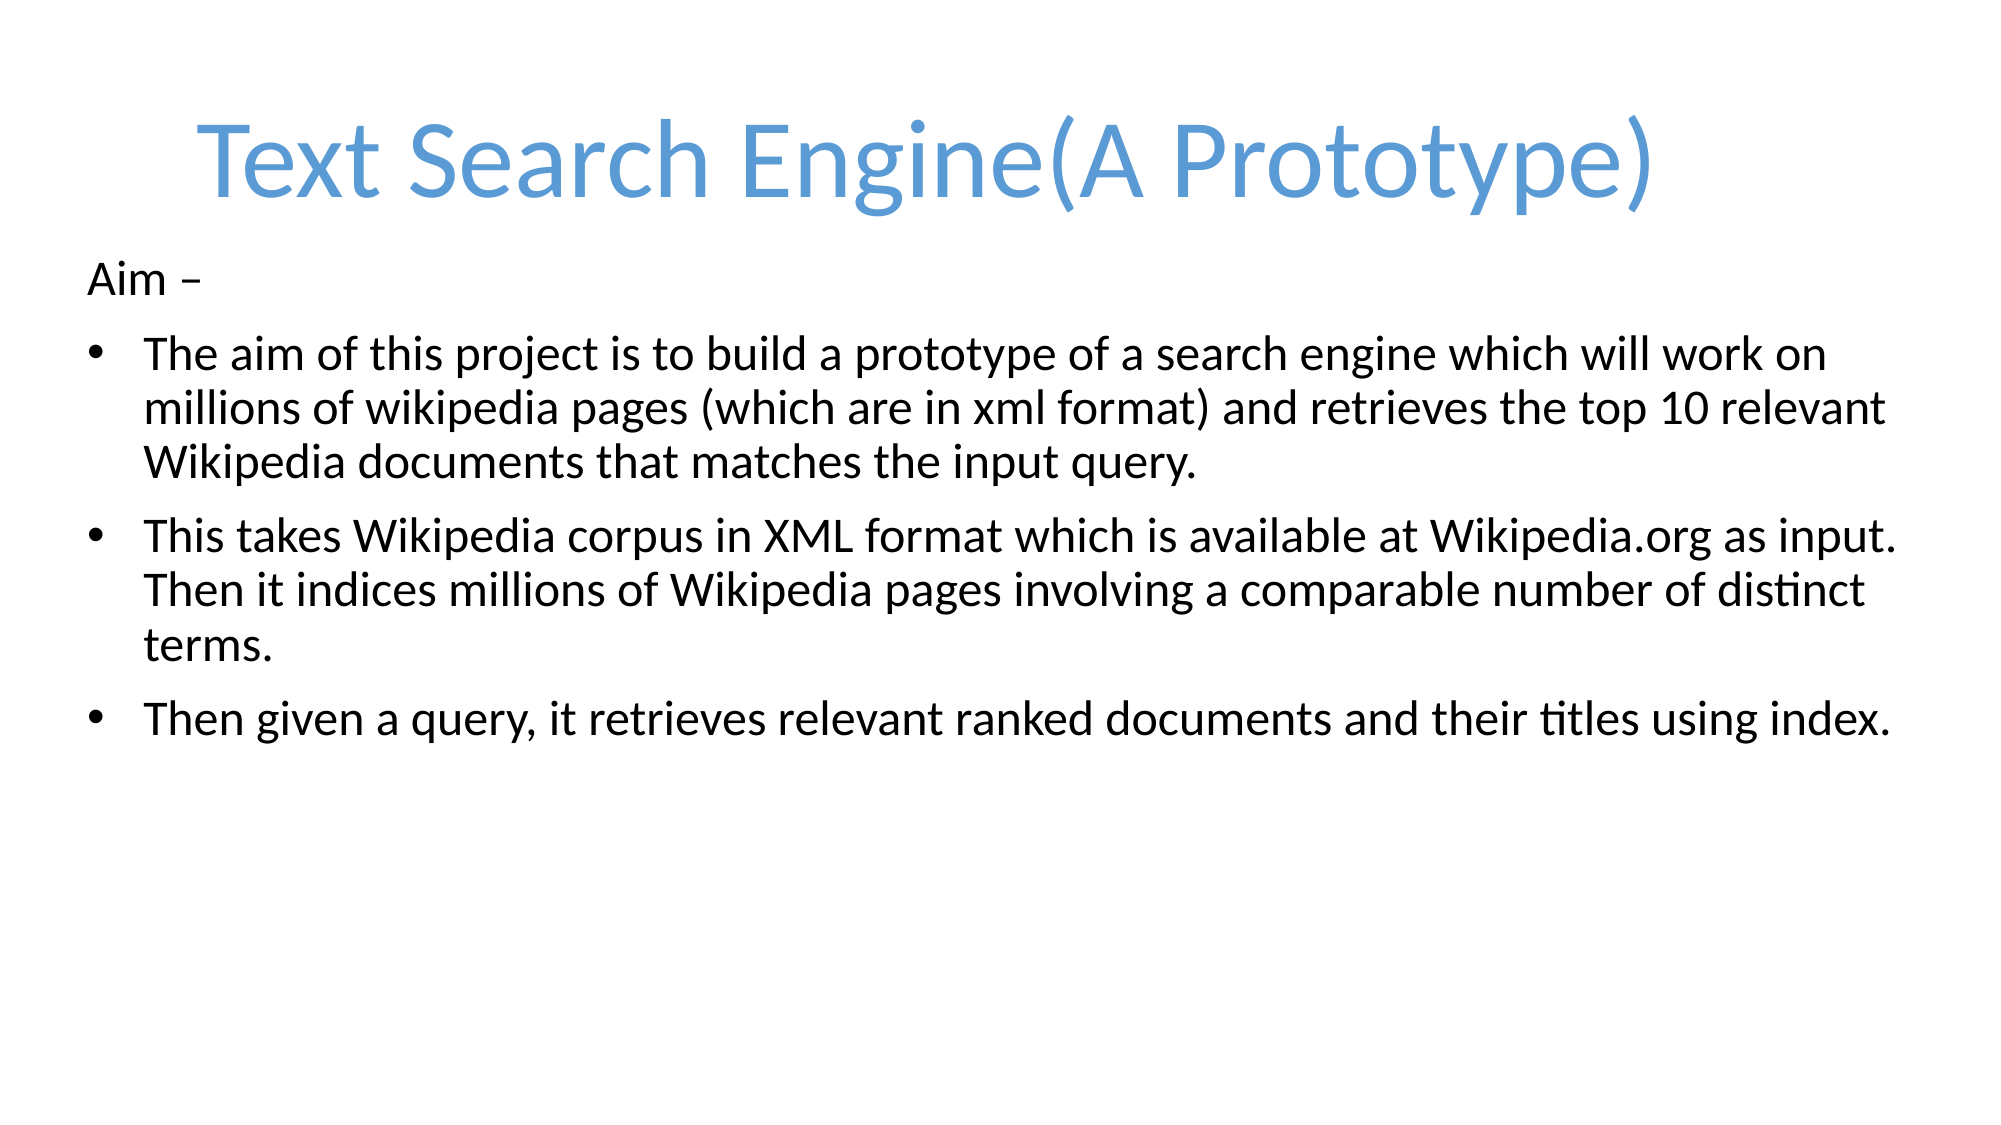

Text Search Engine(A Prototype)
Aim –
The aim of this project is to build a prototype of a search engine which will work on millions of wikipedia pages (which are in xml format) and retrieves the top 10 relevant Wikipedia documents that matches the input query.
This takes Wikipedia corpus in XML format which is available at Wikipedia.org as input. Then it indices millions of Wikipedia pages involving a comparable number of distinct terms.
Then given a query, it retrieves relevant ranked documents and their titles using index.